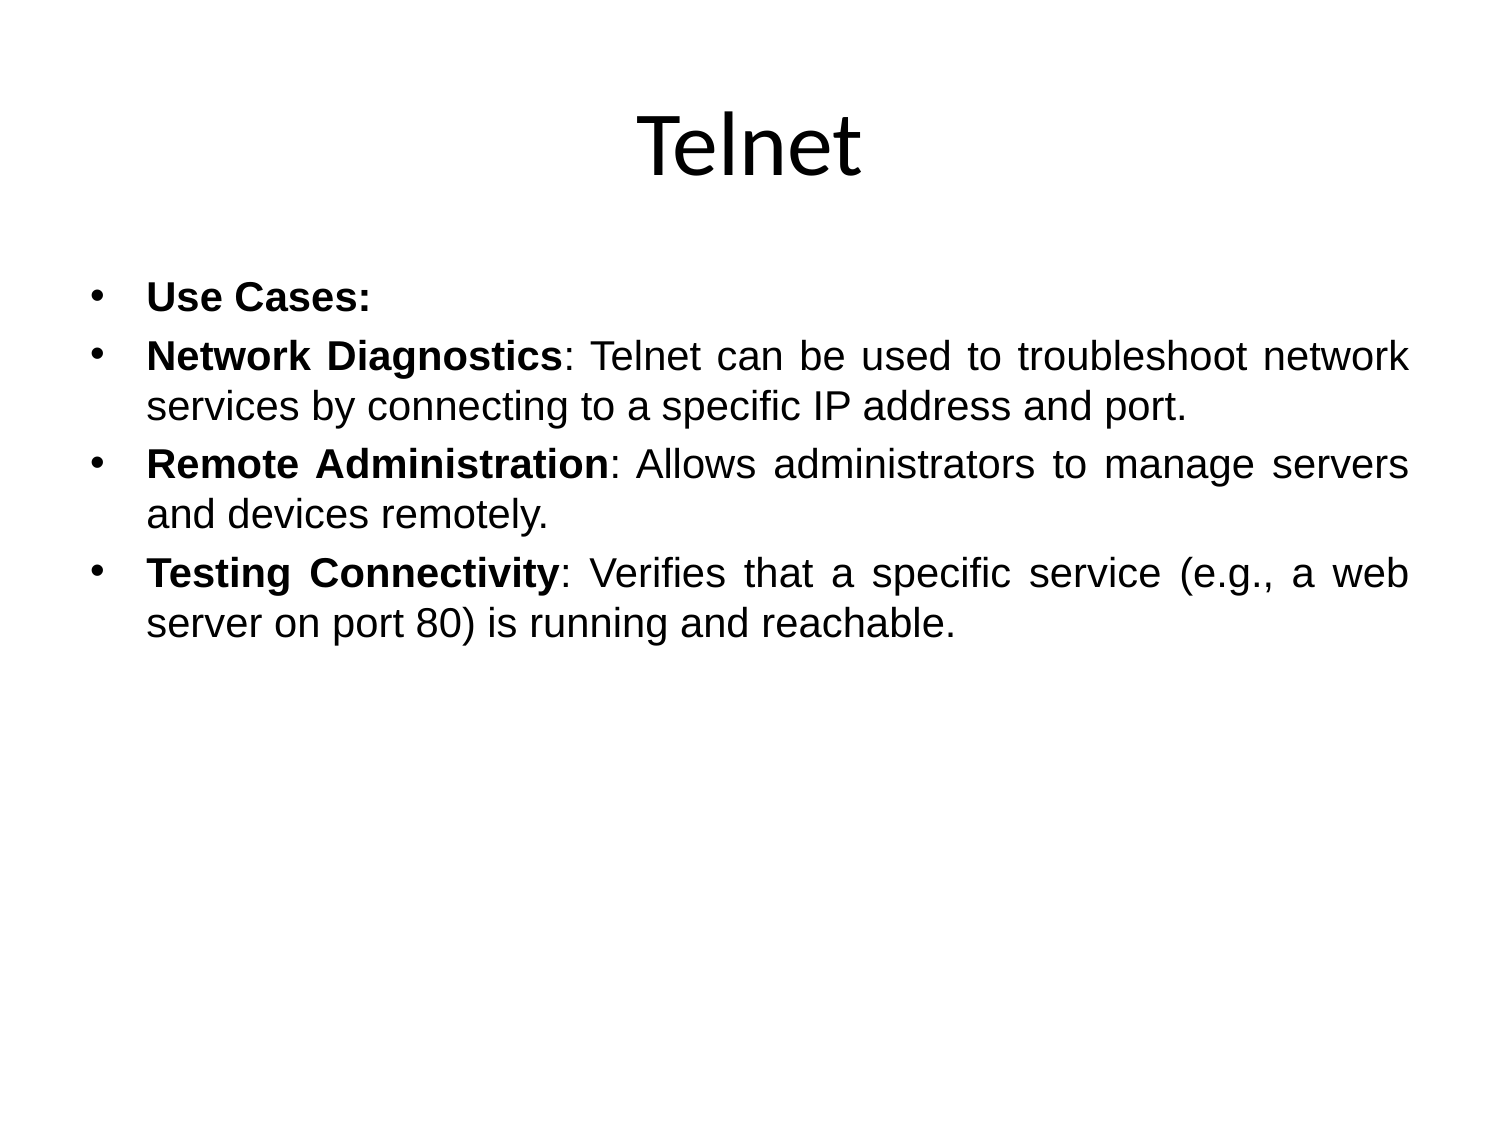

# Telnet
Use Cases:
Network Diagnostics: Telnet can be used to troubleshoot network services by connecting to a specific IP address and port.
Remote Administration: Allows administrators to manage servers and devices remotely.
Testing Connectivity: Verifies that a specific service (e.g., a web server on port 80) is running and reachable.